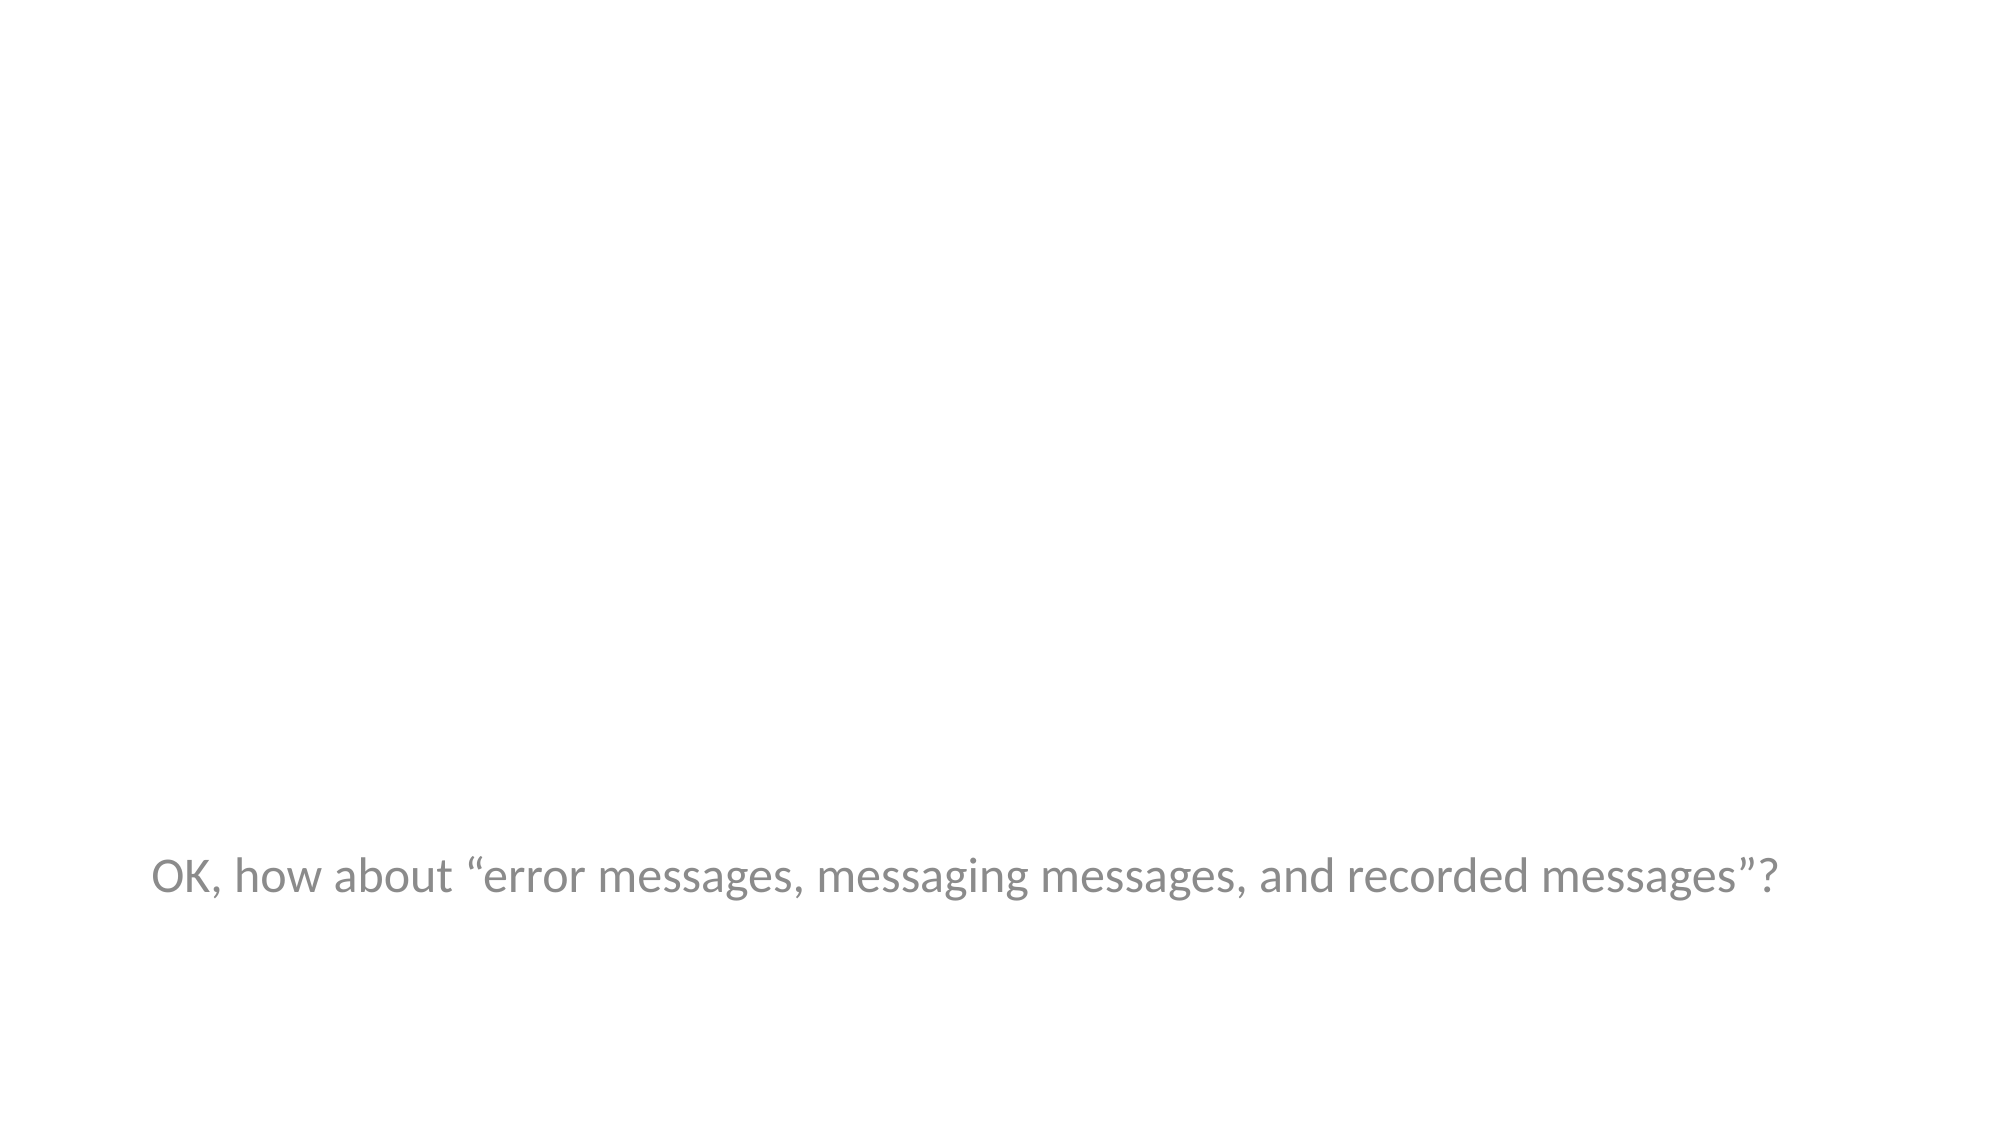

# Towards a Log-Centric Architecture: Logs, Queues, and Logs
OK, how about “error messages, messaging messages, and recorded messages”?